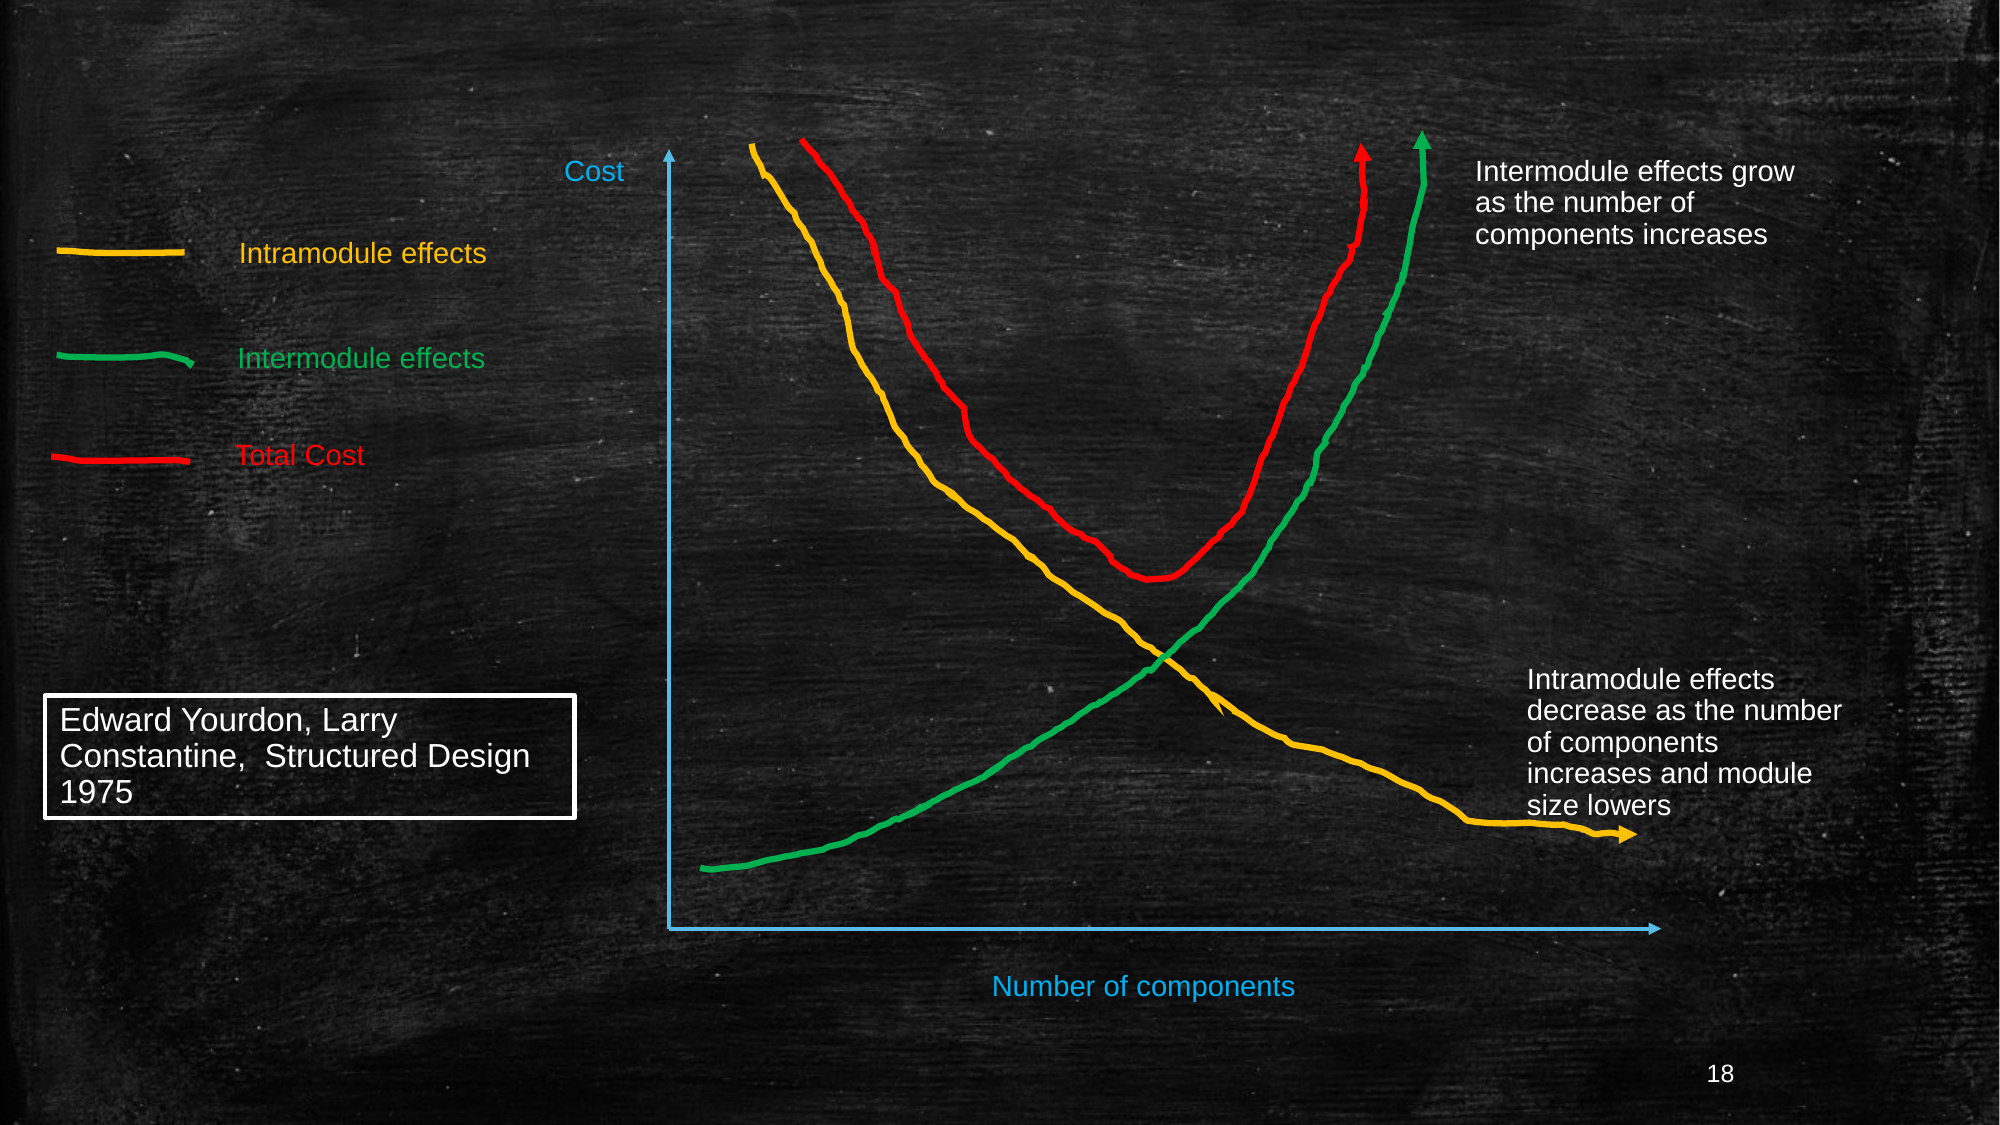

Intermodule effects grow as the number of components increases
Cost
Intramodule effects

Intermodule effects

Total Cost

Intramodule effects decrease as the number of components increases and module size lowers
Edward Yourdon, Larry Constantine,  Structured Design 1975
Number of components
18